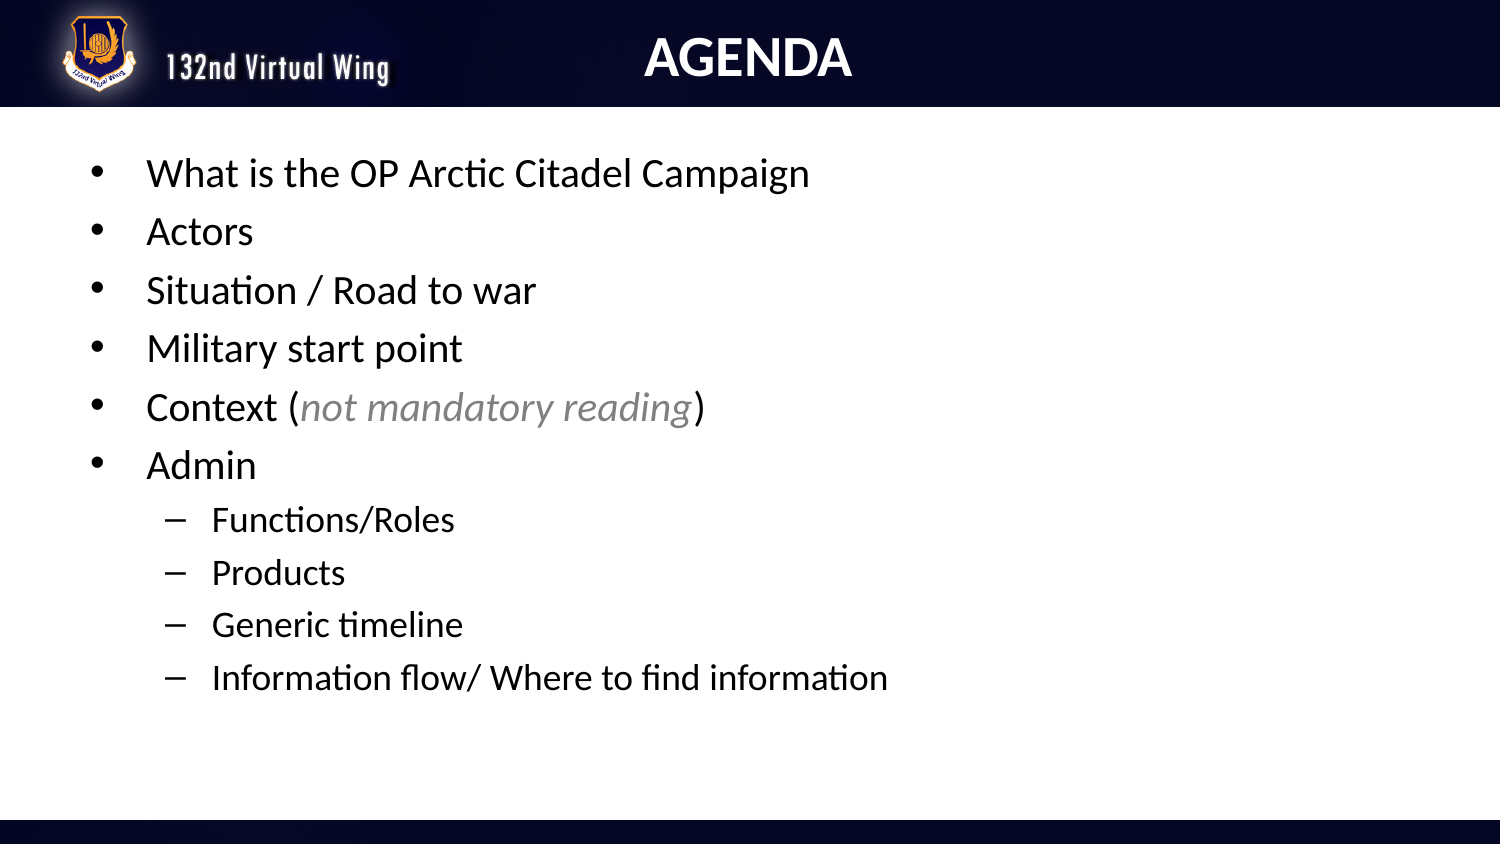

# AGENDA
What is the OP Arctic Citadel Campaign
Actors
Situation / Road to war
Military start point
Context (not mandatory reading)
Admin
Functions/Roles
Products
Generic timeline
Information flow/ Where to find information